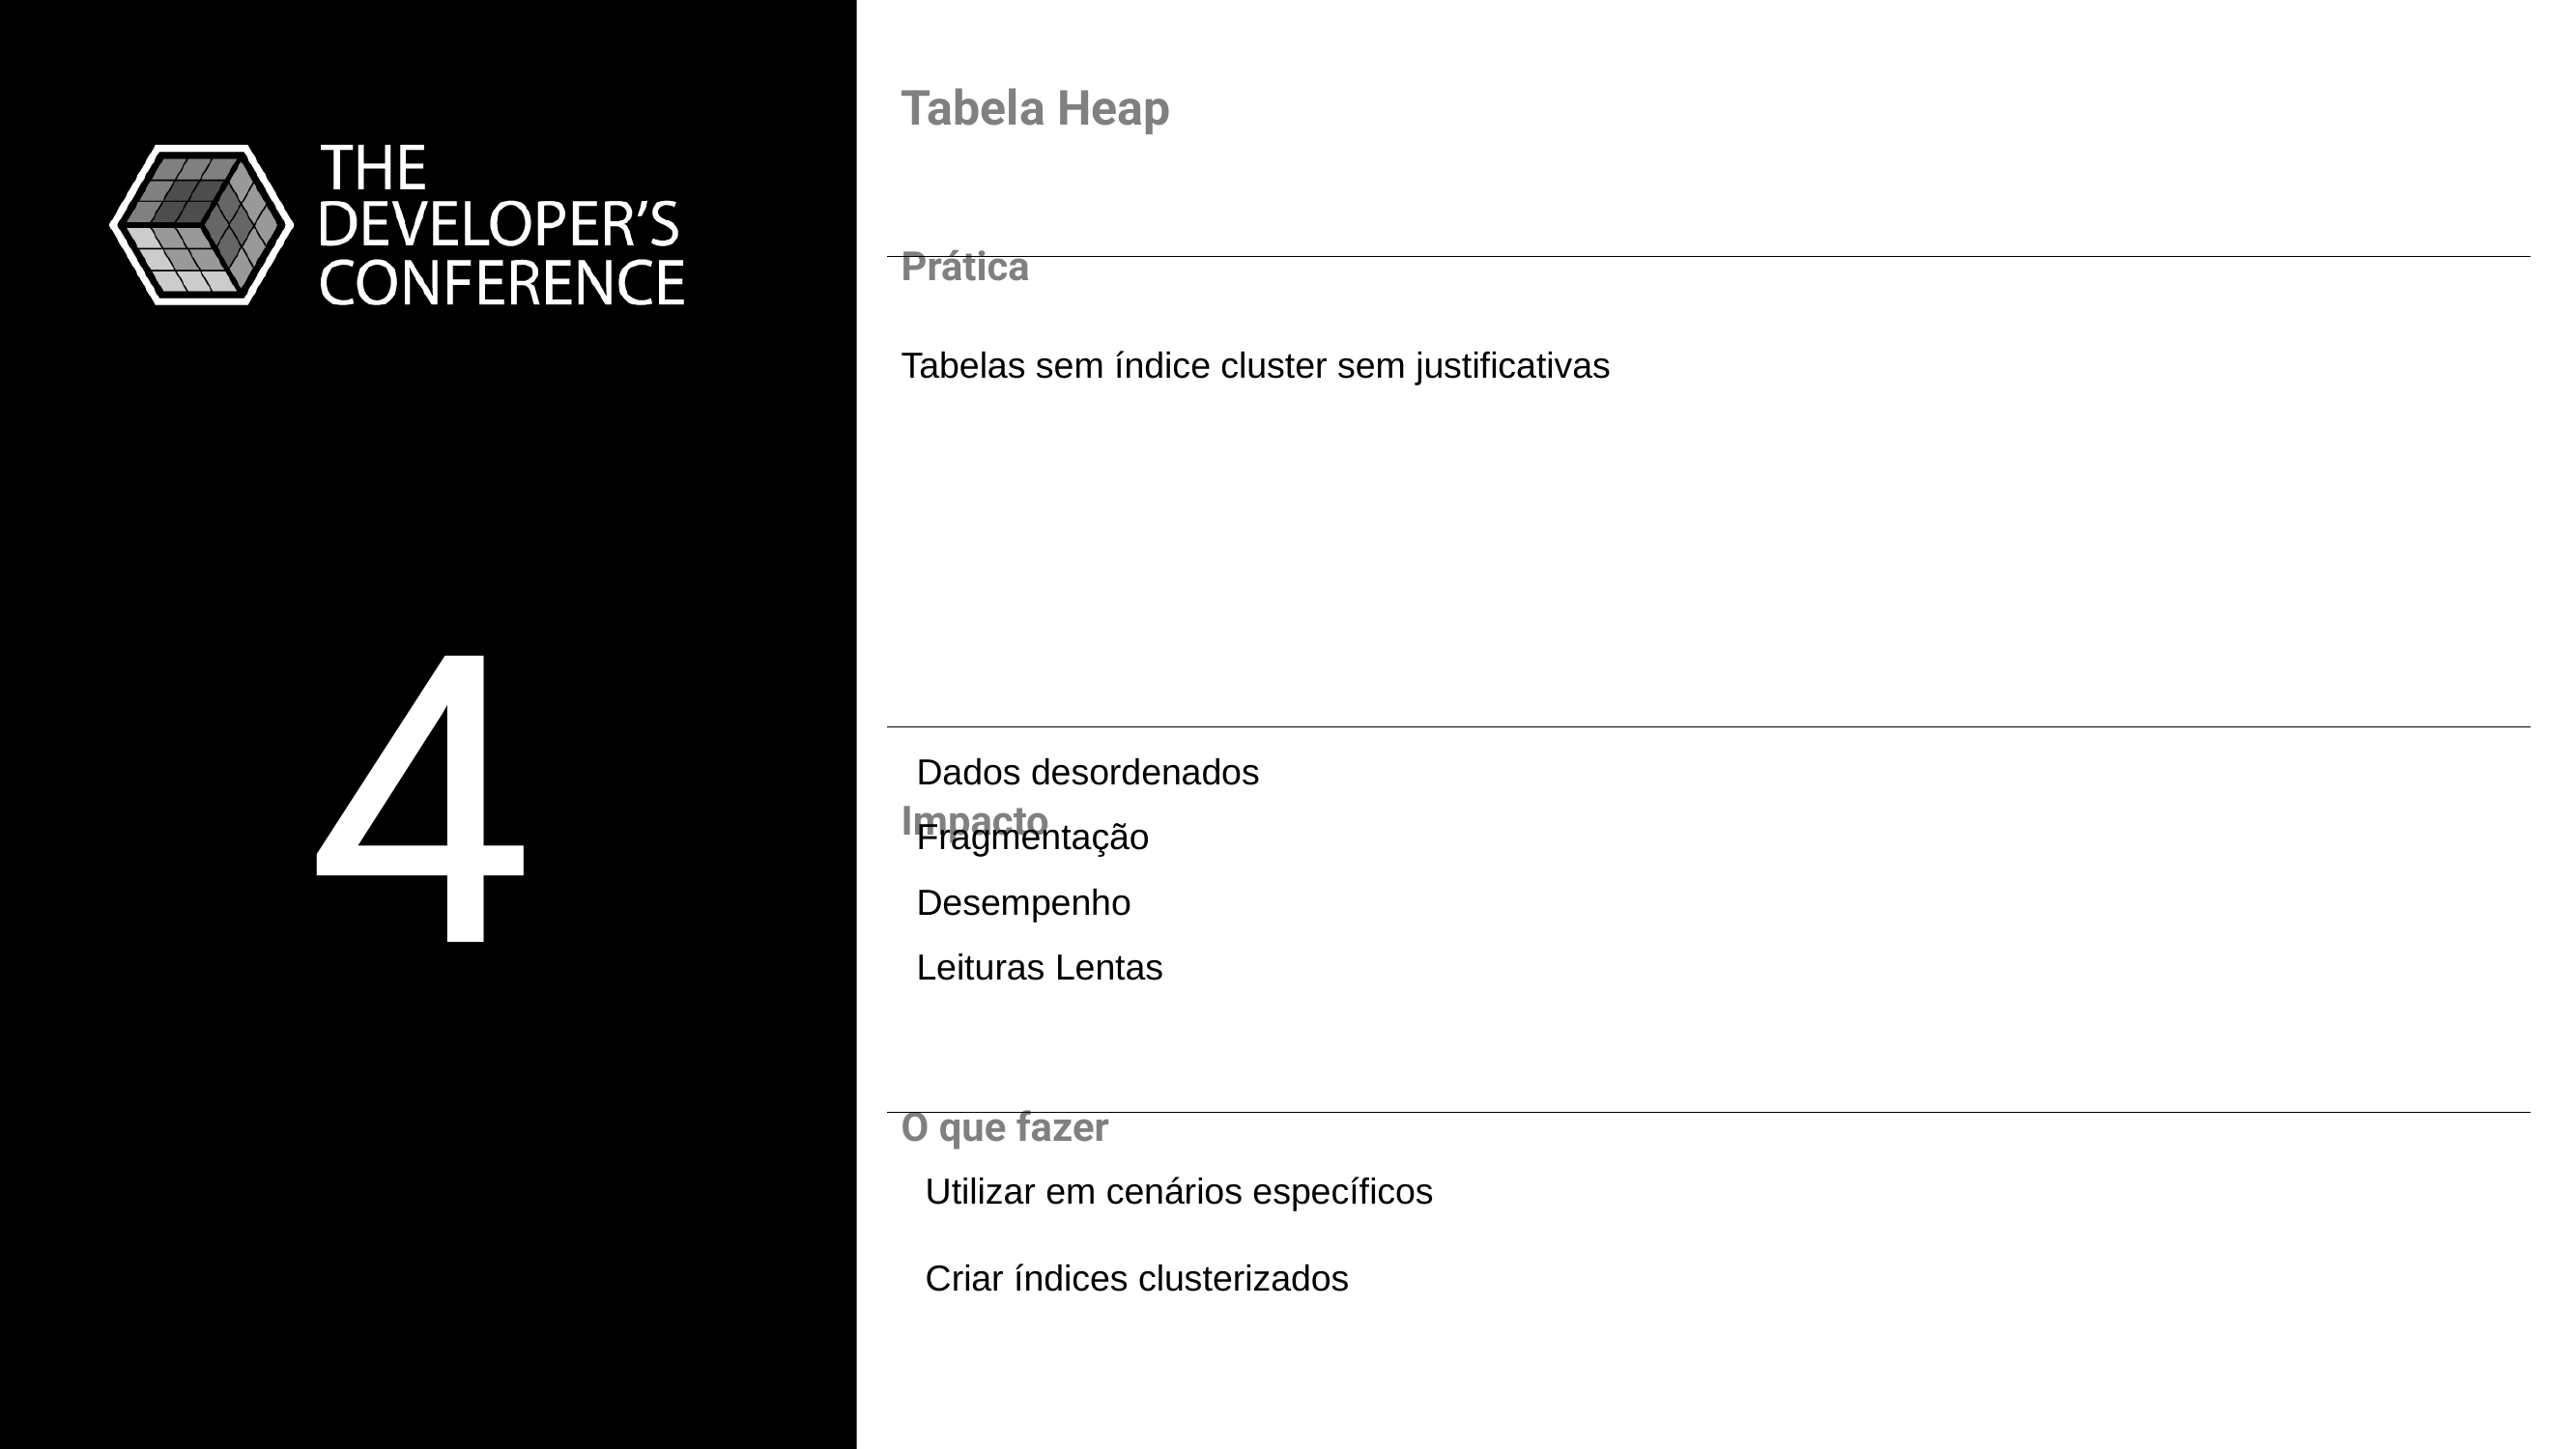

Tabela Heap
Prática
Tabelas sem índice cluster sem justificativas
4
Impacto

Dados desordenados
Fragmentação
Desempenho
Leituras Lentas
O que fazer
Utilizar em cenários específicos
Criar índices clusterizados